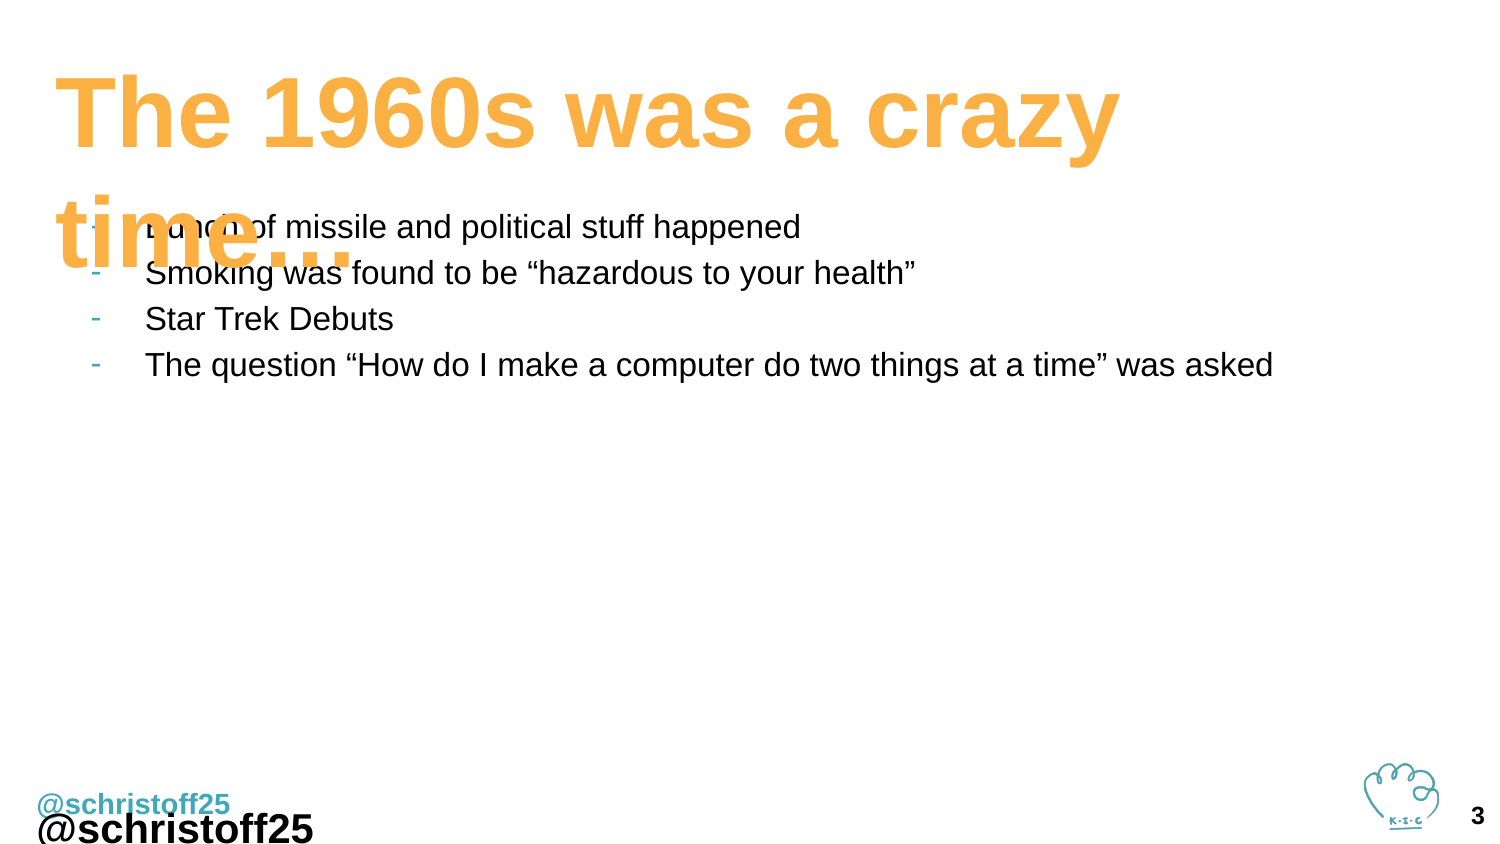

# The 1960s was a crazy time…
Bunch of missile and political stuff happened
Smoking was found to be “hazardous to your health”
Star Trek Debuts
The question “How do I make a computer do two things at a time” was asked

@schristoff25
3